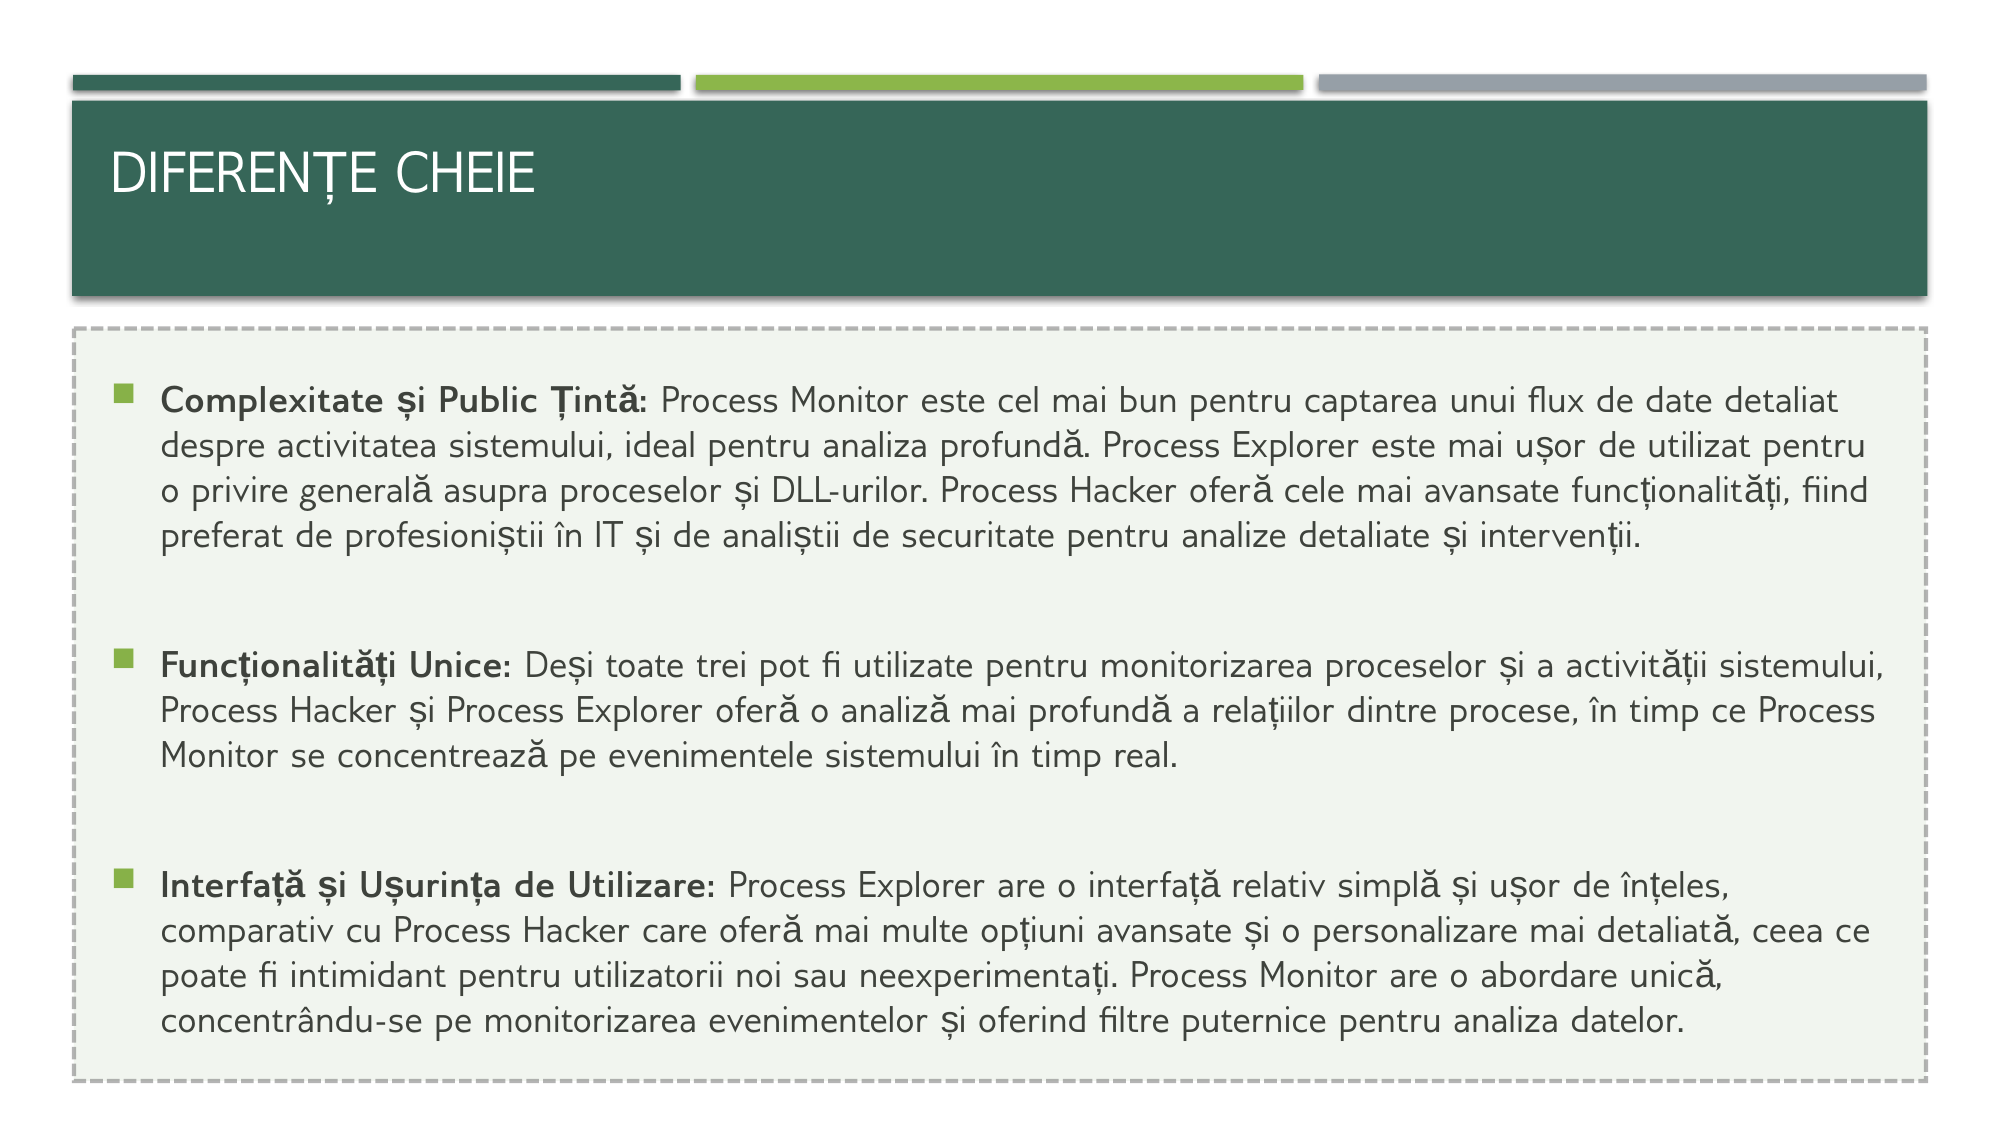

# Diferențe Cheie

Complexitate și Public Țintă: Process Monitor este cel mai bun pentru captarea unui flux de date detaliat despre activitatea sistemului, ideal pentru analiza profundă. Process Explorer este mai ușor de utilizat pentru o privire generală asupra proceselor și DLL-urilor. Process Hacker oferă cele mai avansate funcționalități, fiind preferat de profesioniștii în IT și de analiștii de securitate pentru analize detaliate și intervenții.

Funcționalități Unice: Deși toate trei pot fi utilizate pentru monitorizarea proceselor și a activității sistemului, Process Hacker și Process Explorer oferă o analiză mai profundă a relațiilor dintre procese, în timp ce Process Monitor se concentrează pe evenimentele sistemului în timp real.

Interfață și Ușurința de Utilizare: Process Explorer are o interfață relativ simplă și ușor de înțeles, comparativ cu Process Hacker care oferă mai multe opțiuni avansate și o personalizare mai detaliată, ceea ce poate fi intimidant pentru utilizatorii noi sau neexperimentați. Process Monitor are o abordare unică, concentrându-se pe monitorizarea evenimentelor și oferind filtre puternice pentru analiza datelor.